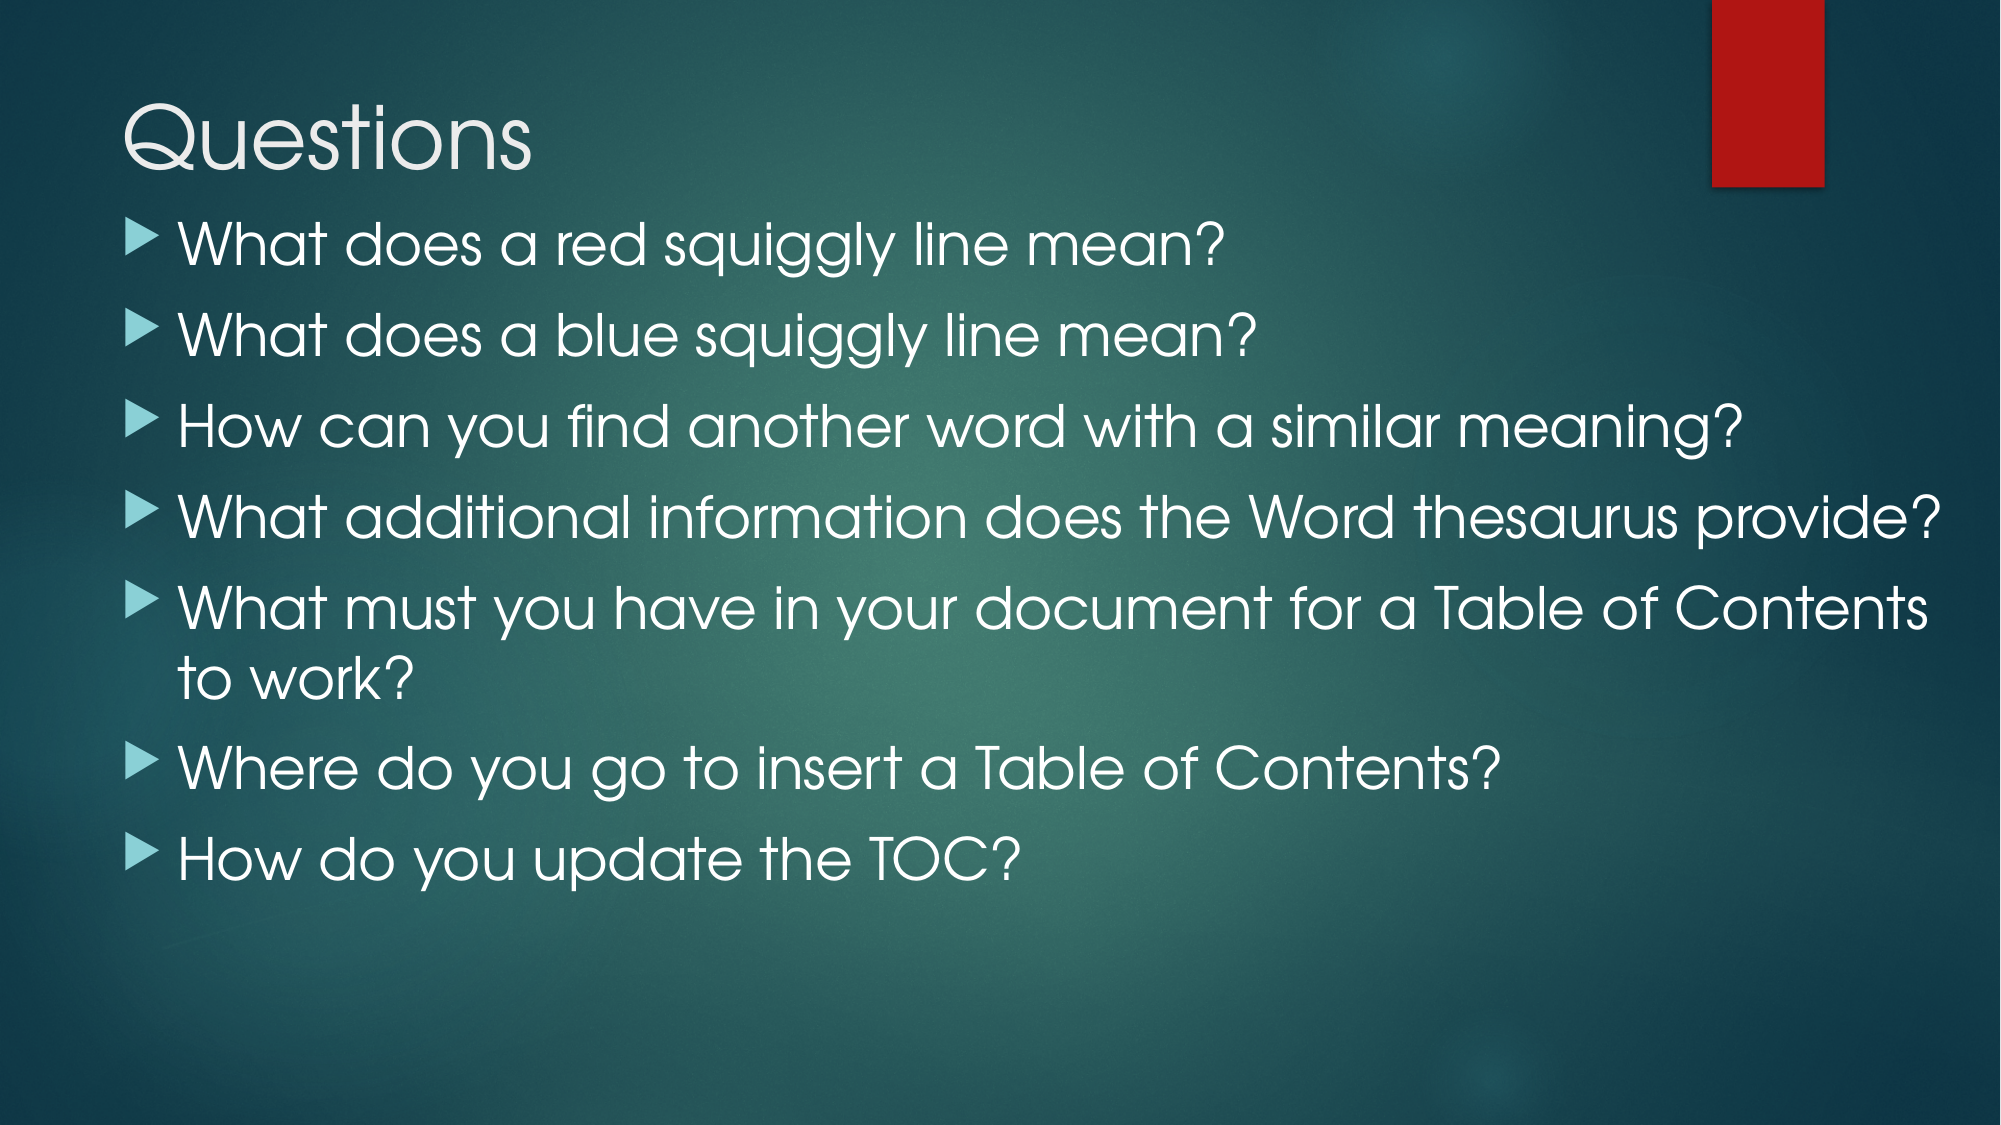

# Questions
What does a red squiggly line mean?
What does a blue squiggly line mean?
How can you find another word with a similar meaning?
What additional information does the Word thesaurus provide?
What must you have in your document for a Table of Contents to work?
Where do you go to insert a Table of Contents?
How do you update the TOC?